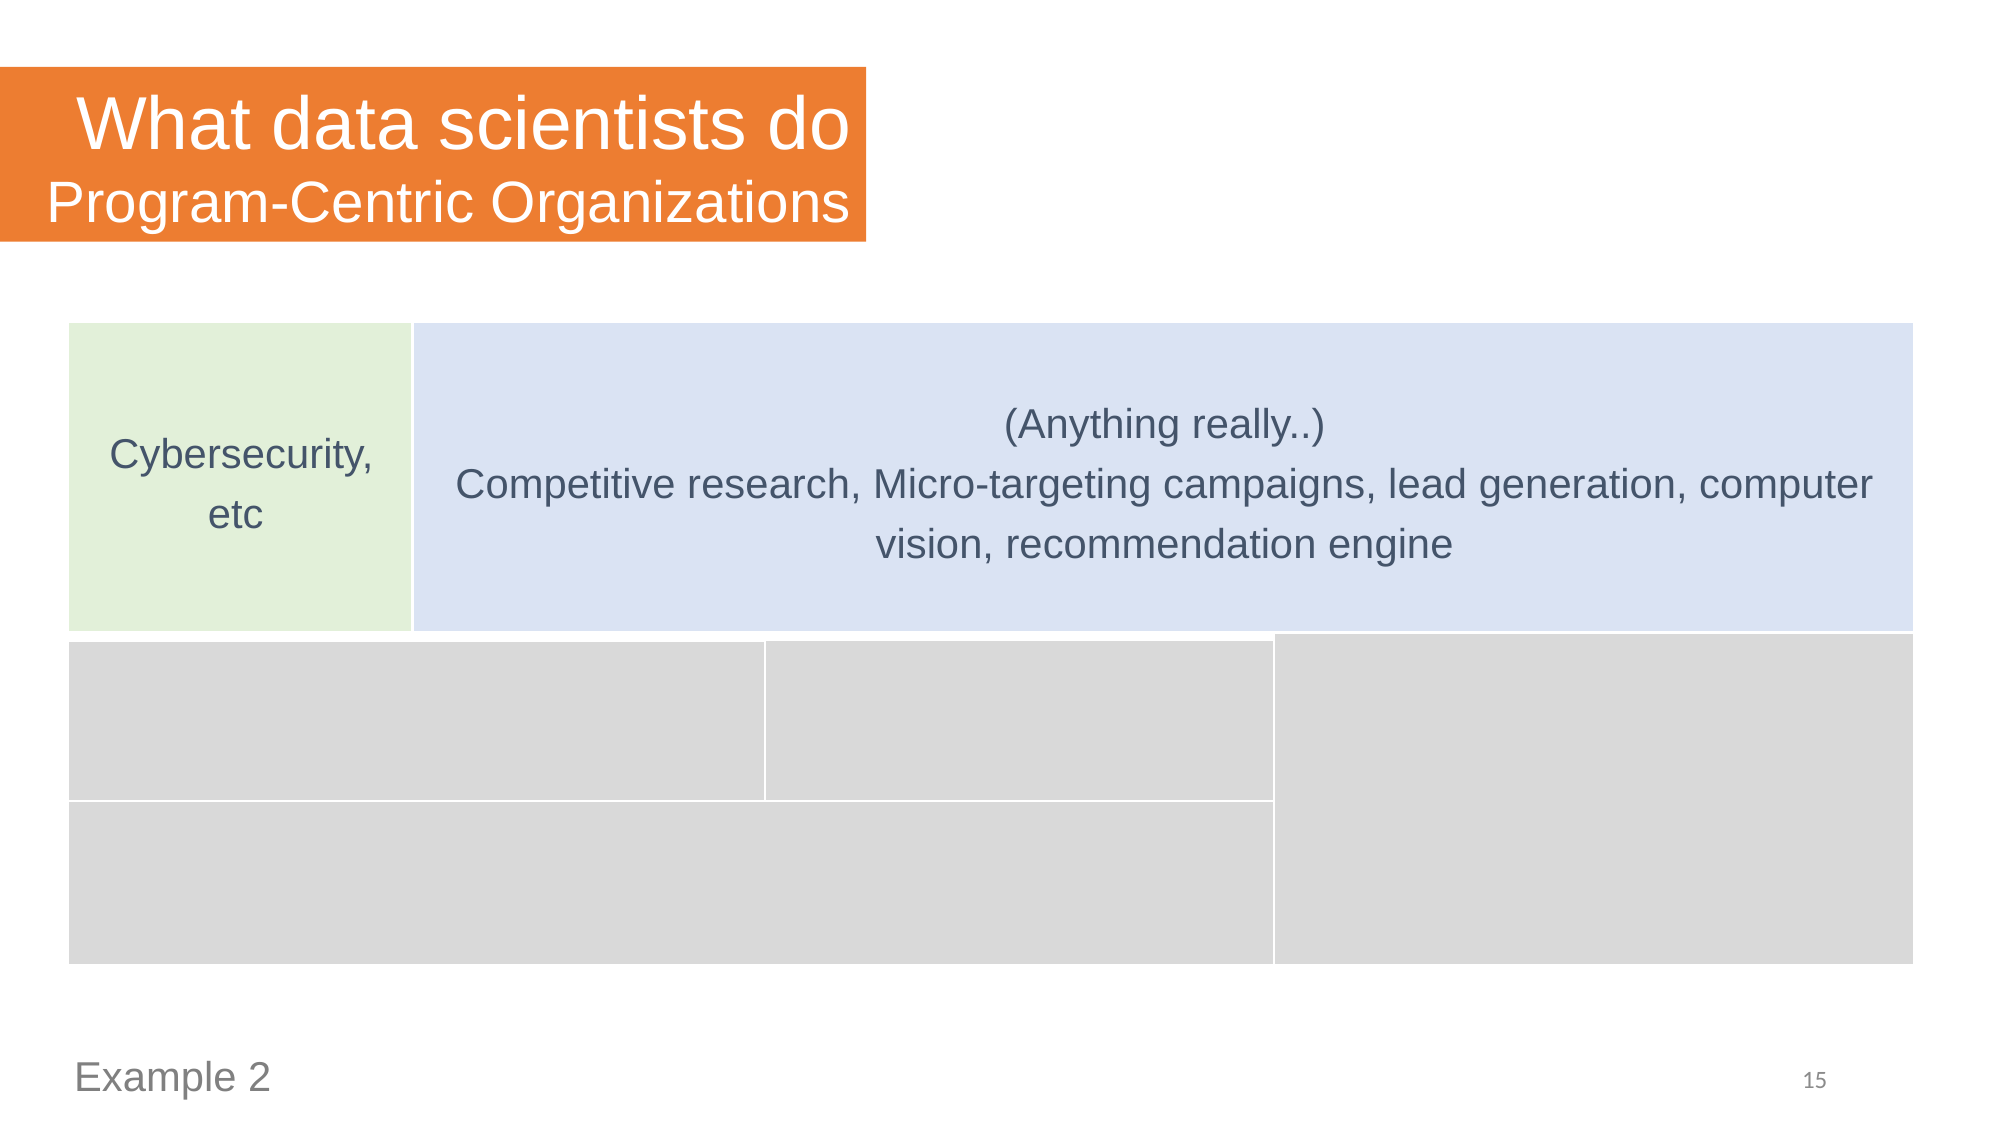

What data scientists do
Program-Centric Organizations
(Anything really..)
Competitive research, Micro-targeting campaigns, lead generation, computer vision, recommendation engine
Cybersecurity, etc

Example 2
15